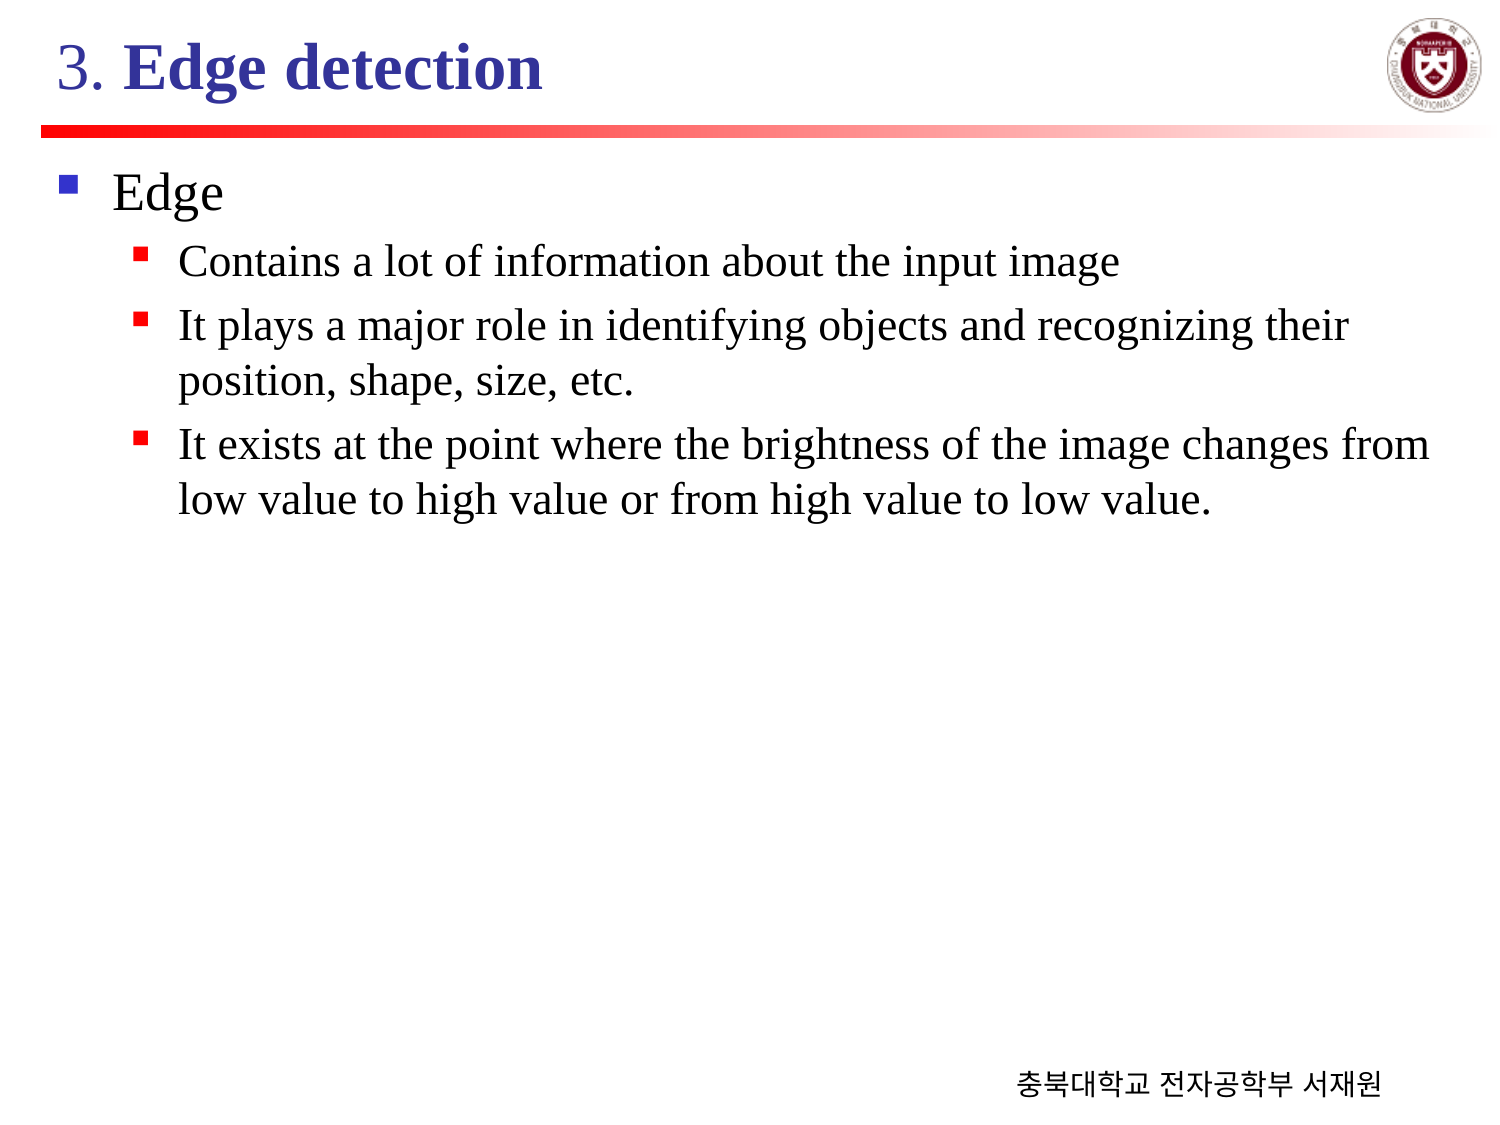

# 3. Edge detection
Edge
Contains a lot of information about the input image
It plays a major role in identifying objects and recognizing their position, shape, size, etc.
It exists at the point where the brightness of the image changes from low value to high value or from high value to low value.